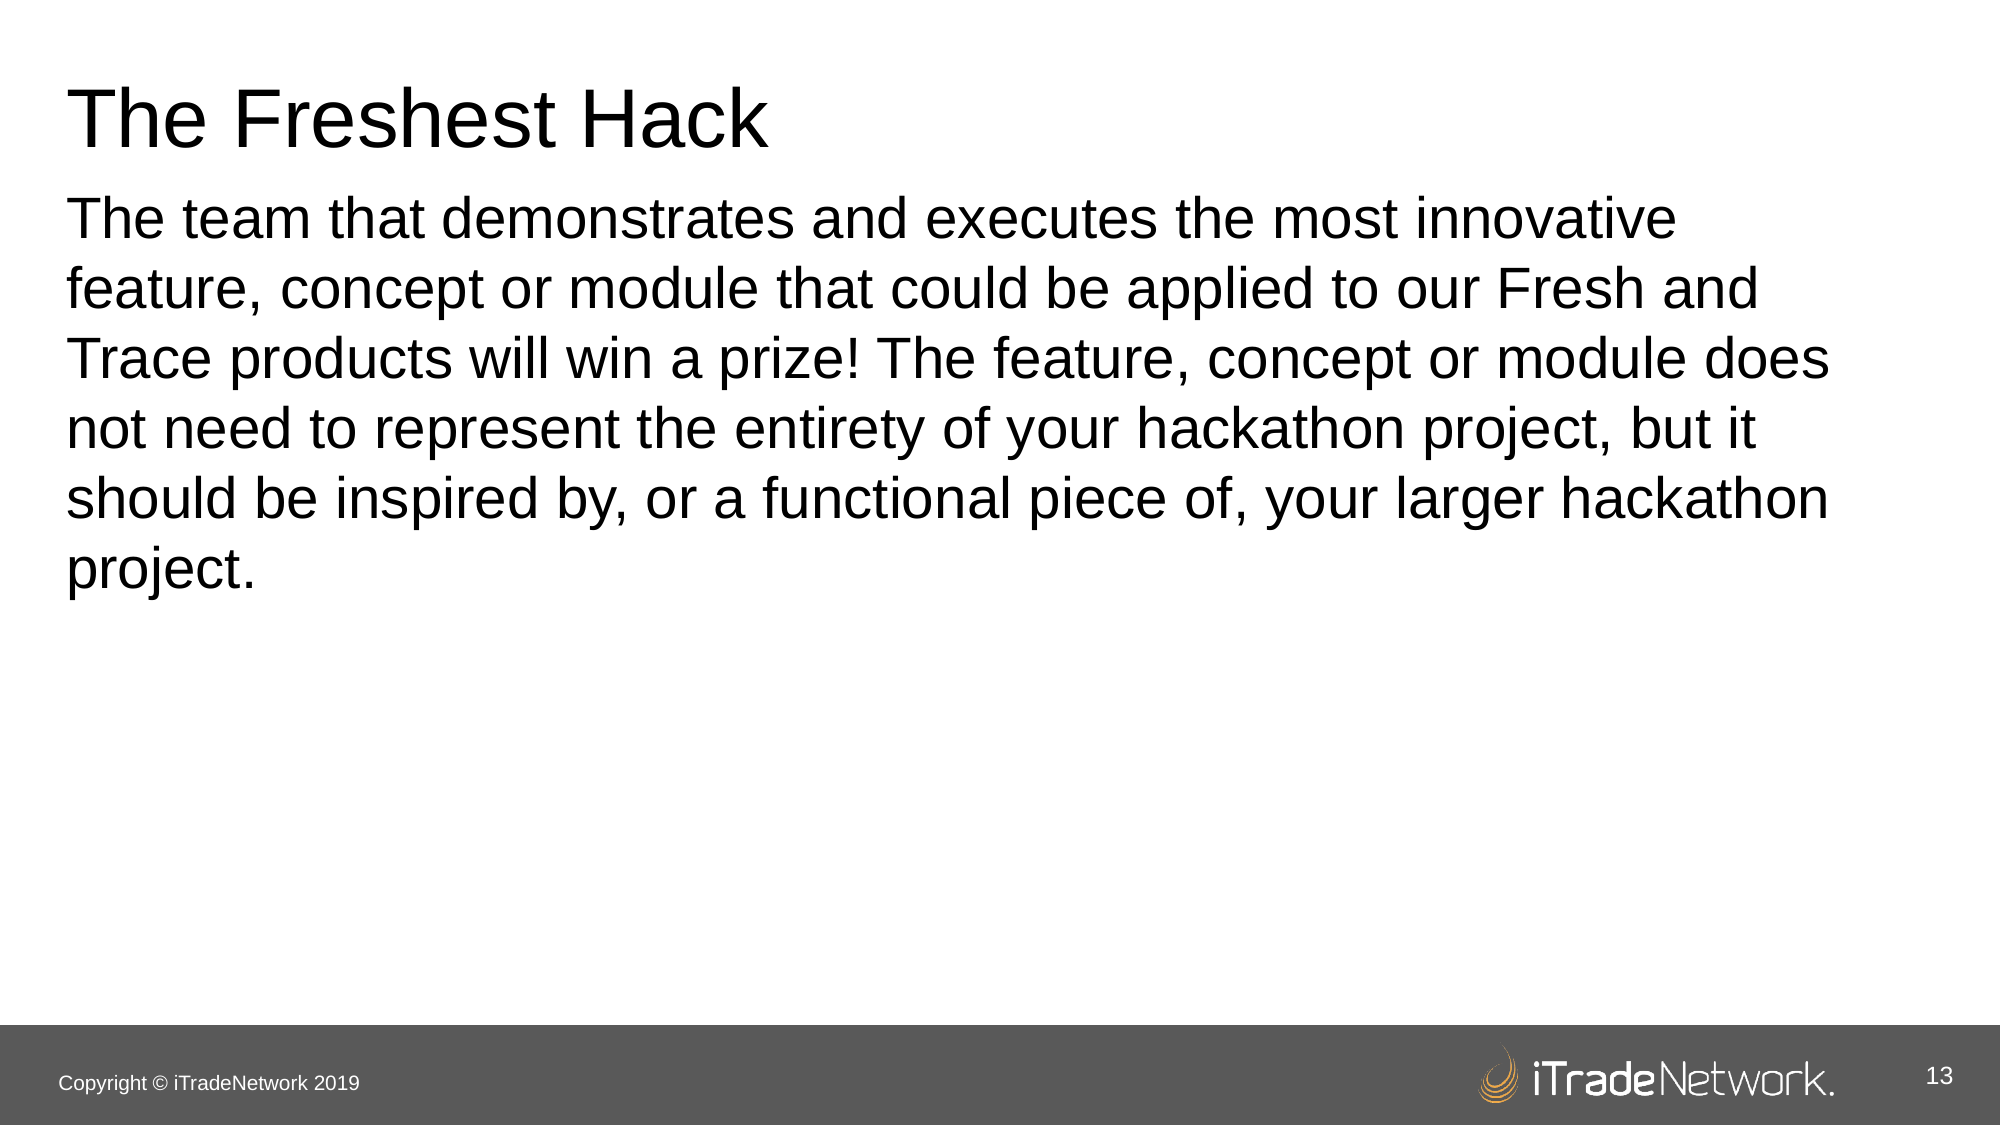

The Freshest Hack
The team that demonstrates and executes the most innovative feature, concept or module that could be applied to our Fresh and Trace products will win a prize! The feature, concept or module does not need to represent the entirety of your hackathon project, but it should be inspired by, or a functional piece of, your larger hackathon project.
13